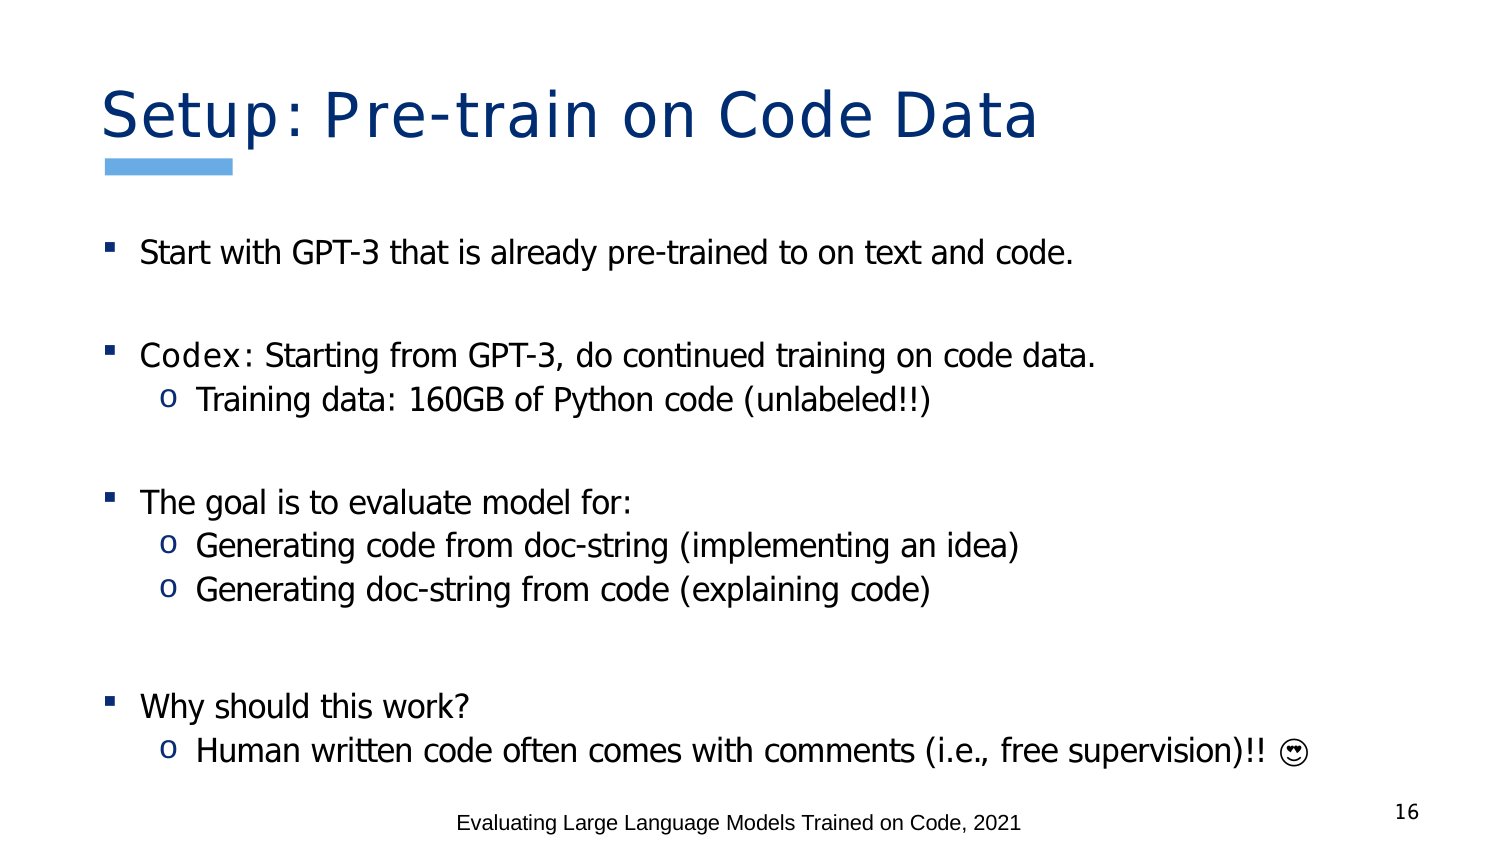

# Setup: Pre-train on Code Data
Start with GPT-3 that is already pre-trained to on text and code.

Codex: Starting from GPT-3, do continued training on code data.
Training data: 160GB of Python code (unlabeled!!)

The goal is to evaluate model for:
Generating code from doc-string (implementing an idea)
Generating doc-string from code (explaining code)

Why should this work?
Human written code often comes with comments (i.e., free supervision)!! 😍
Evaluating Large Language Models Trained on Code, 2021